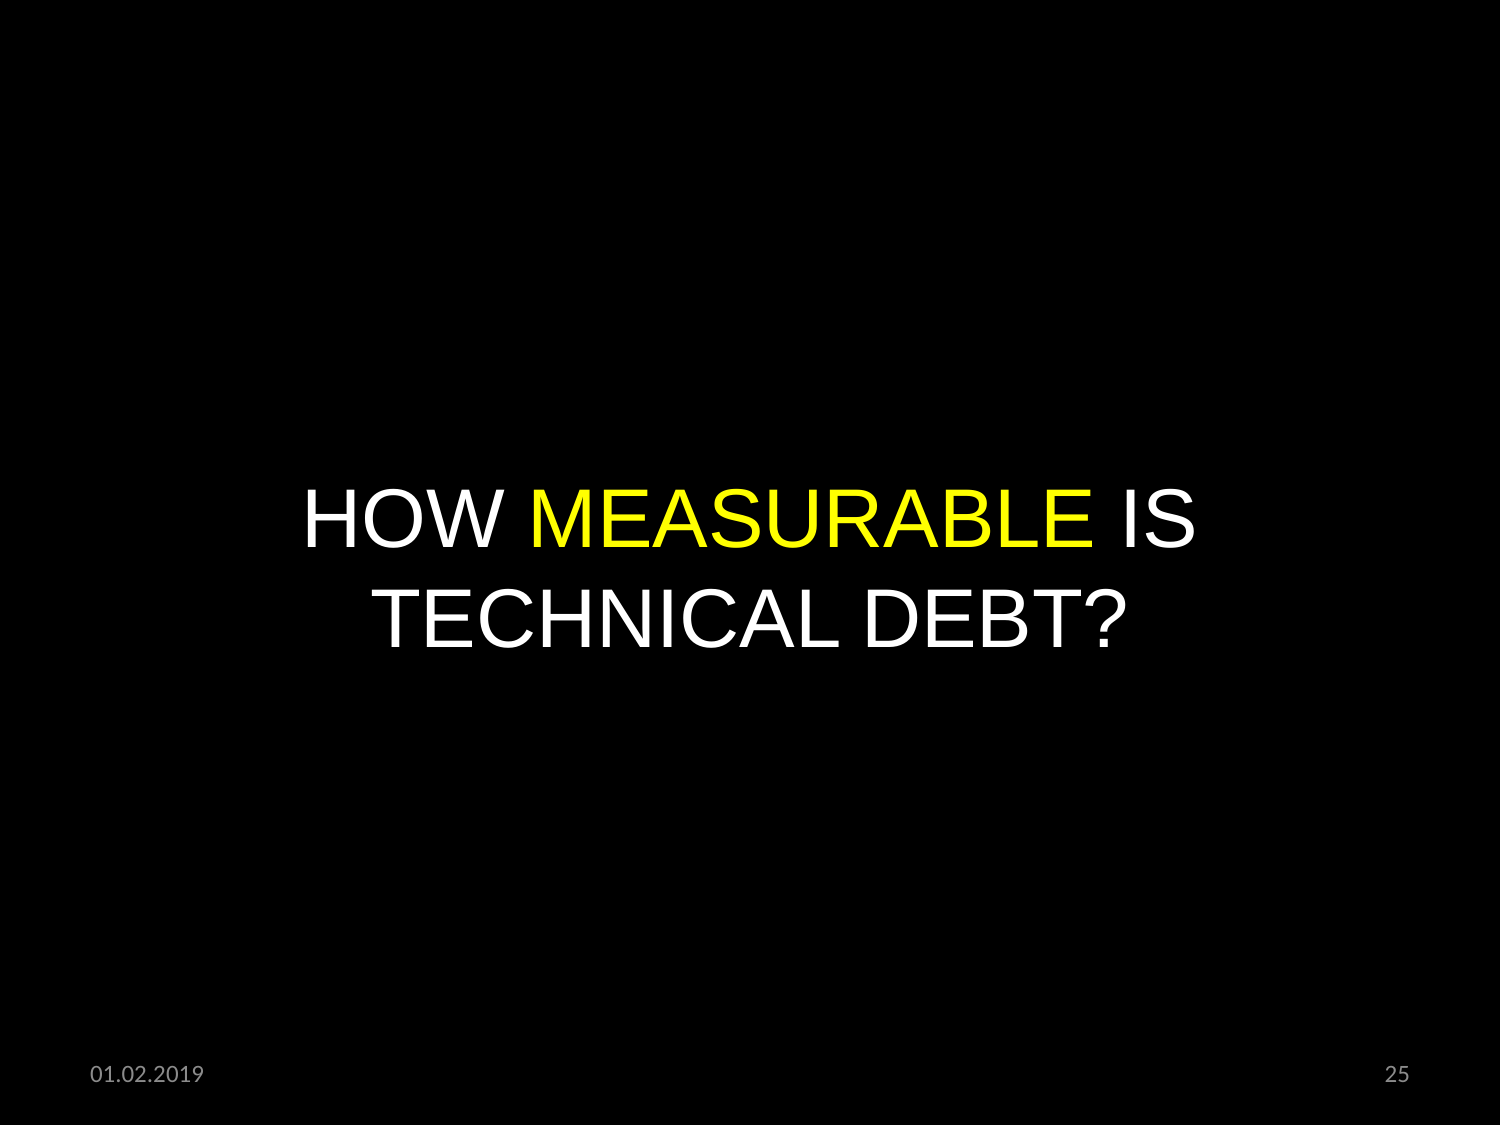

HOW MEASURABLE IS TECHNICAL DEBT?
01.02.2019
25